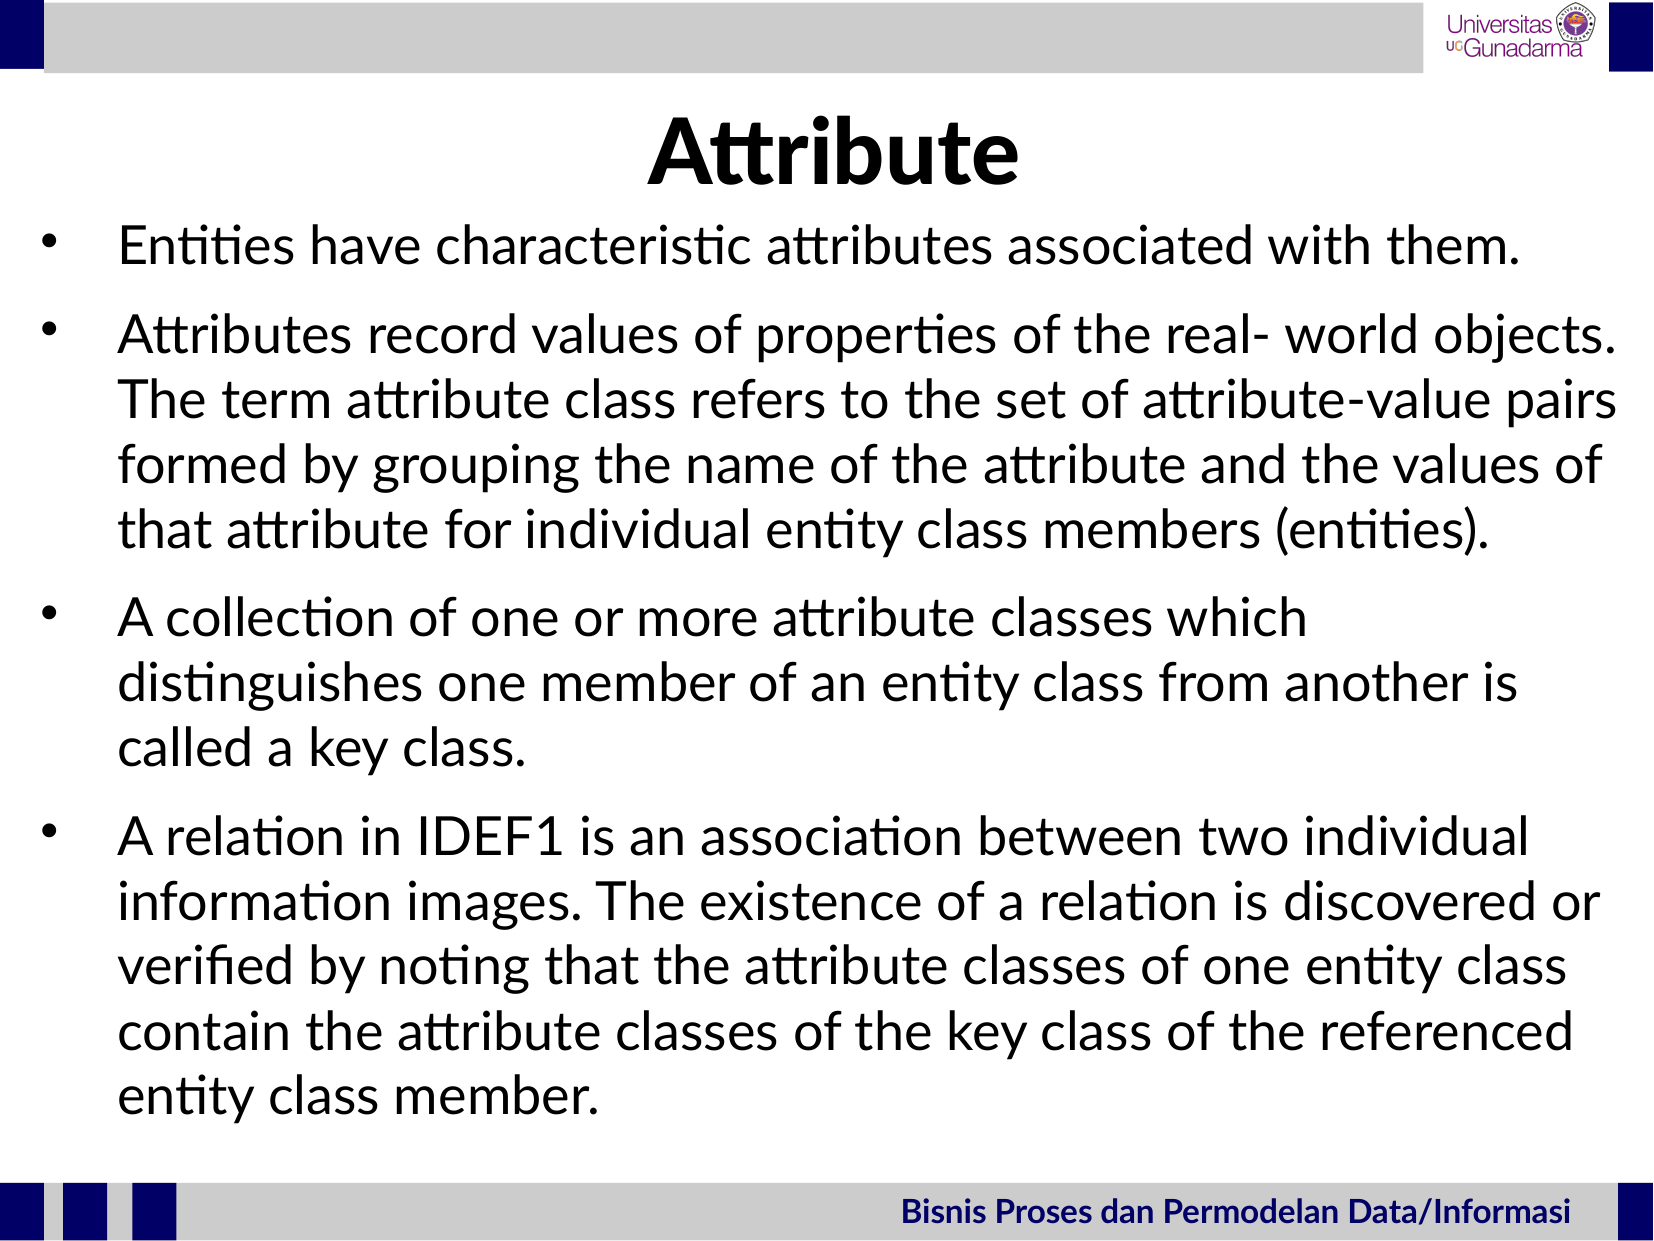

Attribute
Entities have characteristic attributes associated with them.
Attributes record values of properties of the real- world objects. The term attribute class refers to the set of attribute-value pairs formed by grouping the name of the attribute and the values of that attribute for individual entity class members (entities).
A collection of one or more attribute classes which distinguishes one member of an entity class from another is called a key class.
A relation in IDEF1 is an association between two individual information images. The existence of a relation is discovered or verified by noting that the attribute classes of one entity class contain the attribute classes of the key class of the referenced entity class member.